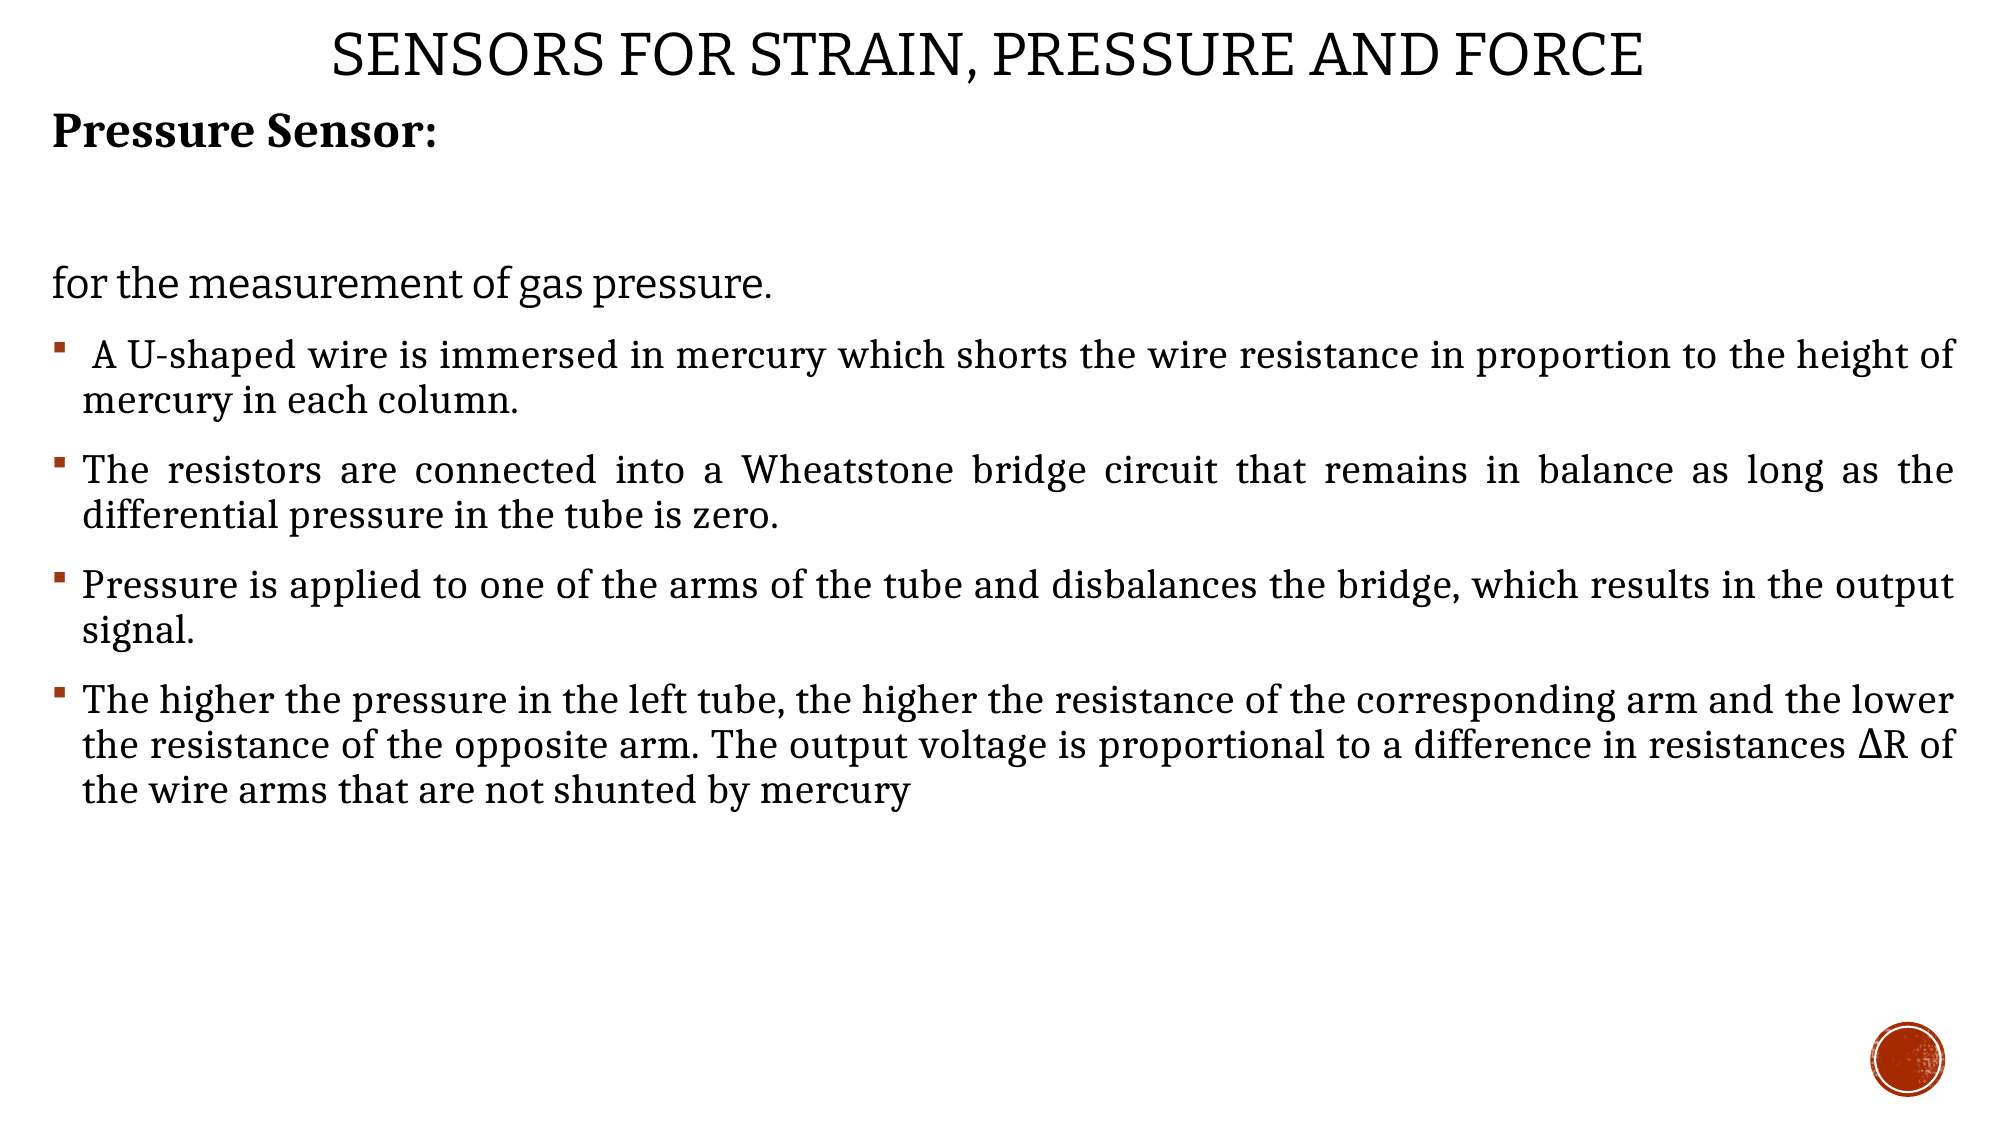

# Sensors for strain, pressure and force
Pressure Sensor:

for the measurement of gas pressure.
 A U-shaped wire is immersed in mercury which shorts the wire resistance in proportion to the height of mercury in each column.
The resistors are connected into a Wheatstone bridge circuit that remains in balance as long as the differential pressure in the tube is zero.
Pressure is applied to one of the arms of the tube and disbalances the bridge, which results in the output signal.
The higher the pressure in the left tube, the higher the resistance of the corresponding arm and the lower the resistance of the opposite arm. The output voltage is proportional to a difference in resistances ΔR of the wire arms that are not shunted by mercury